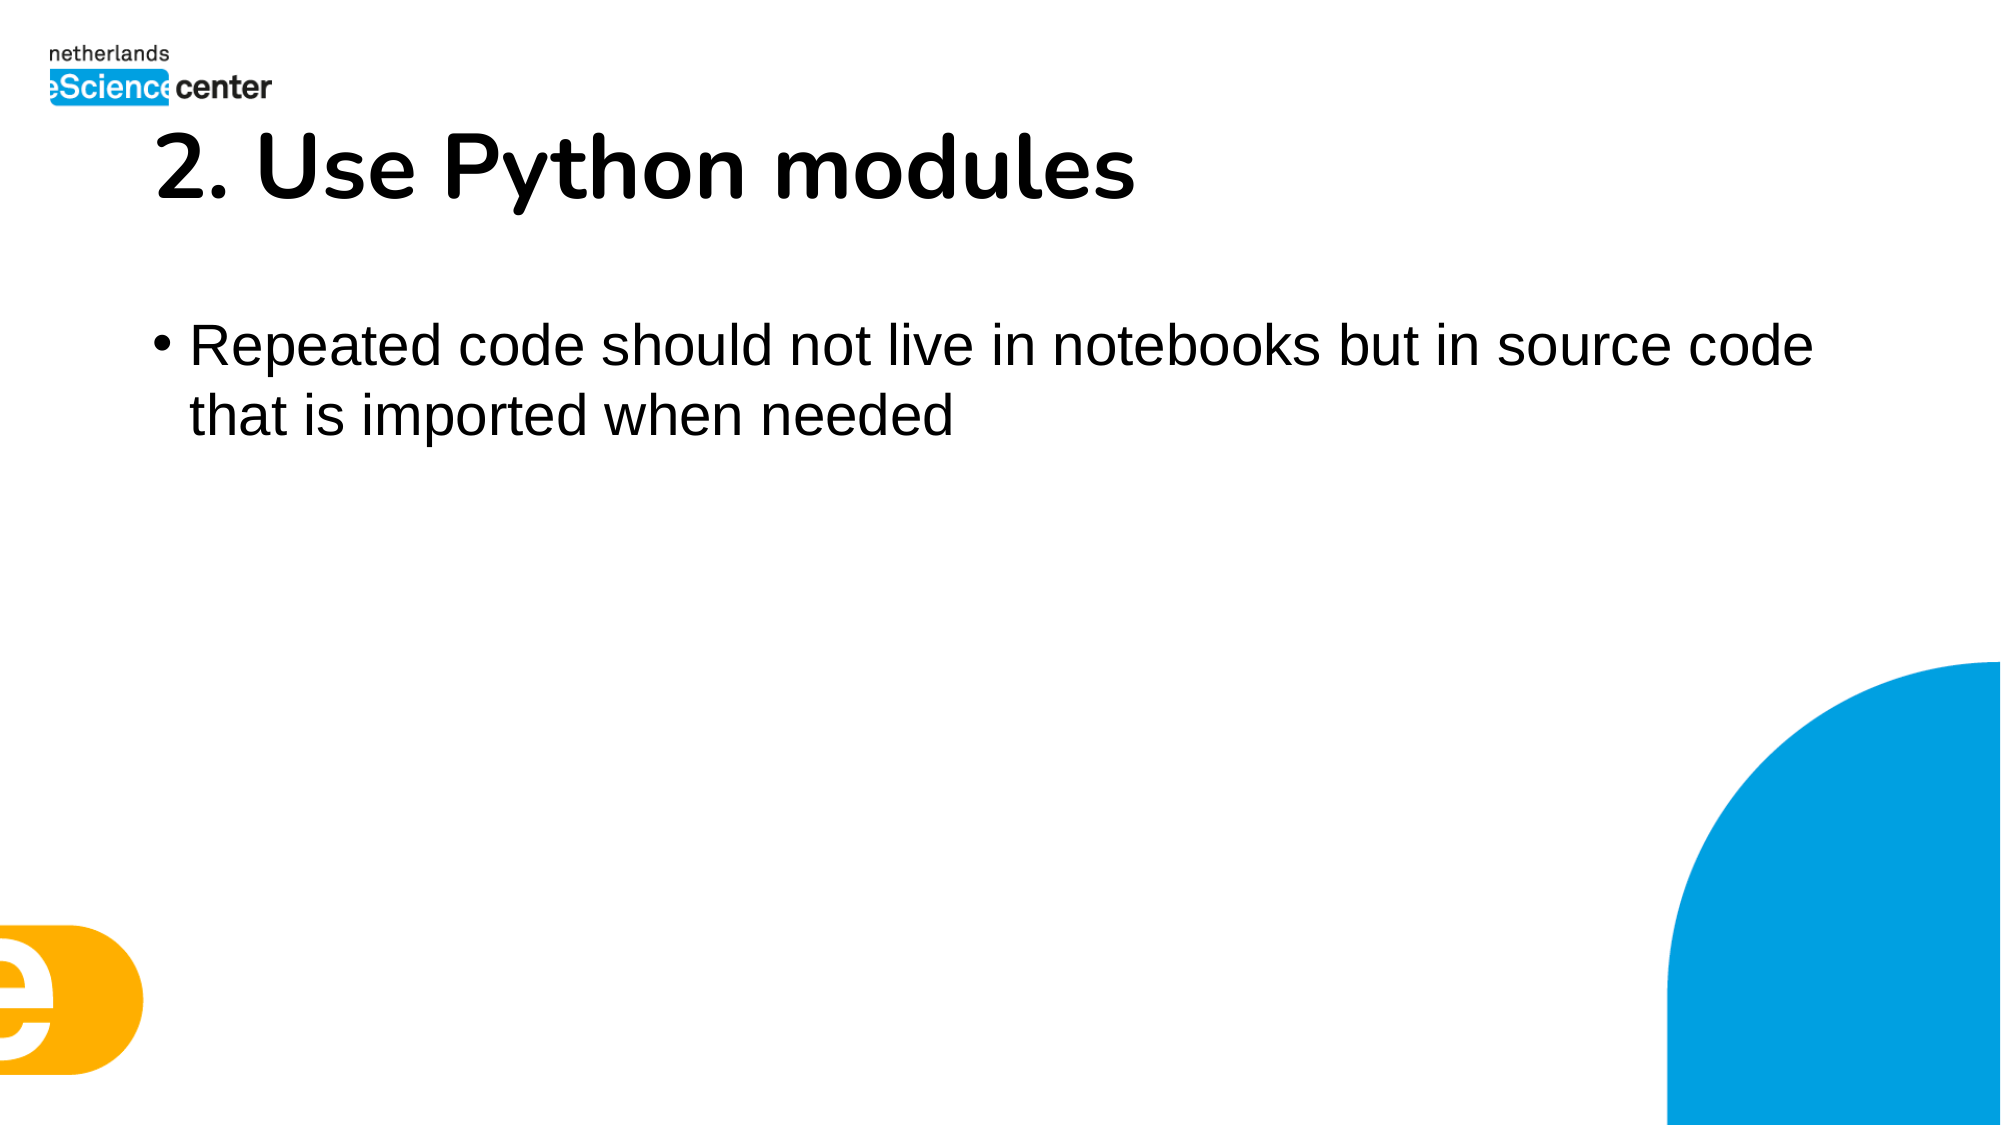

# 2. Use Python modules
Repeated code should not live in notebooks but in source code that is imported when needed